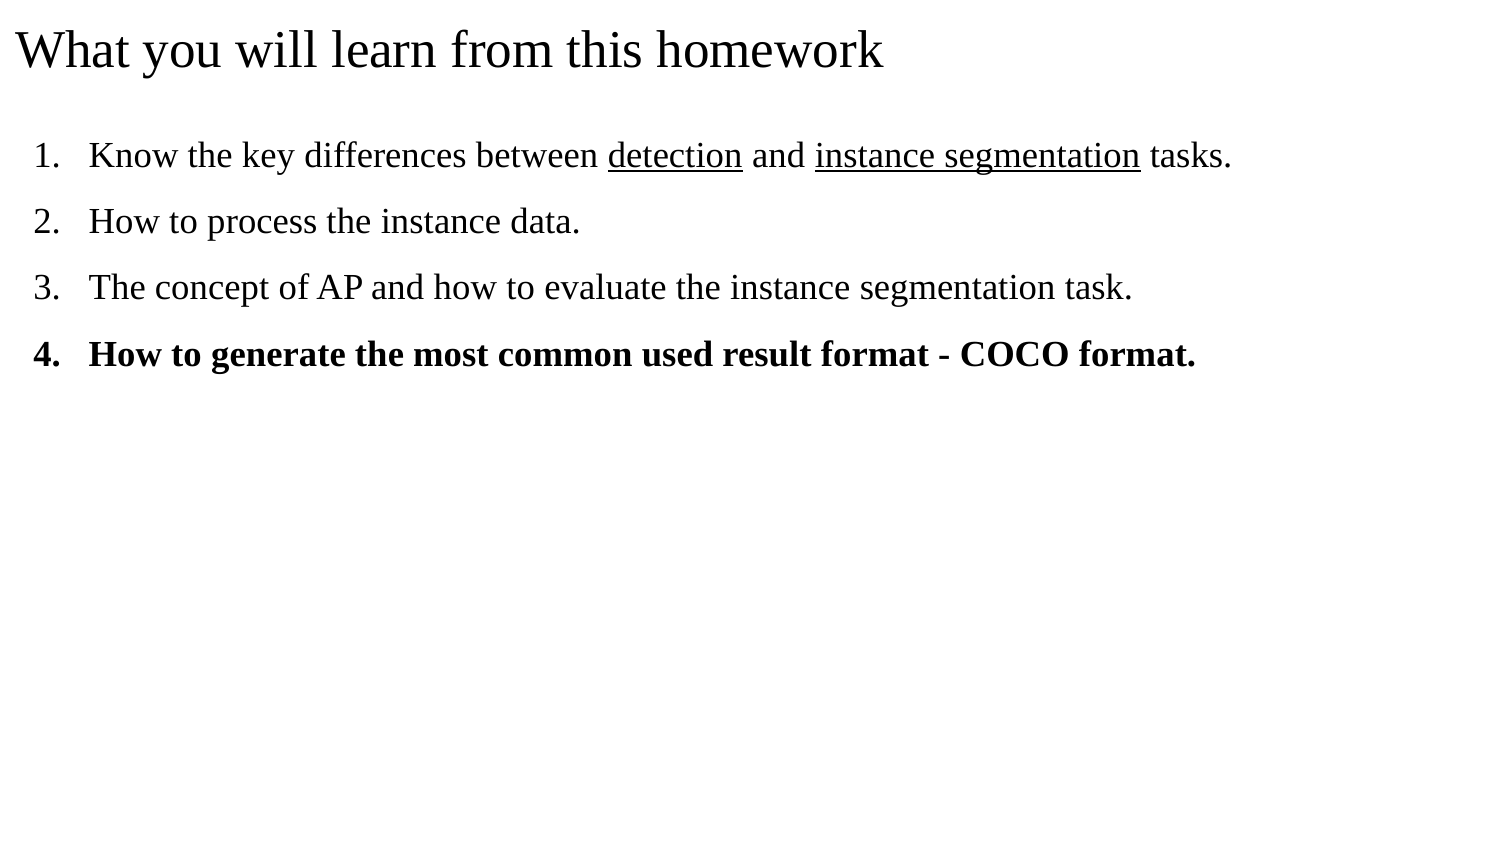

# What you will learn from this homework
Know the key differences between detection and instance segmentation tasks.
How to process the instance data.
The concept of AP and how to evaluate the instance segmentation task.
How to generate the most common used result format - COCO format.